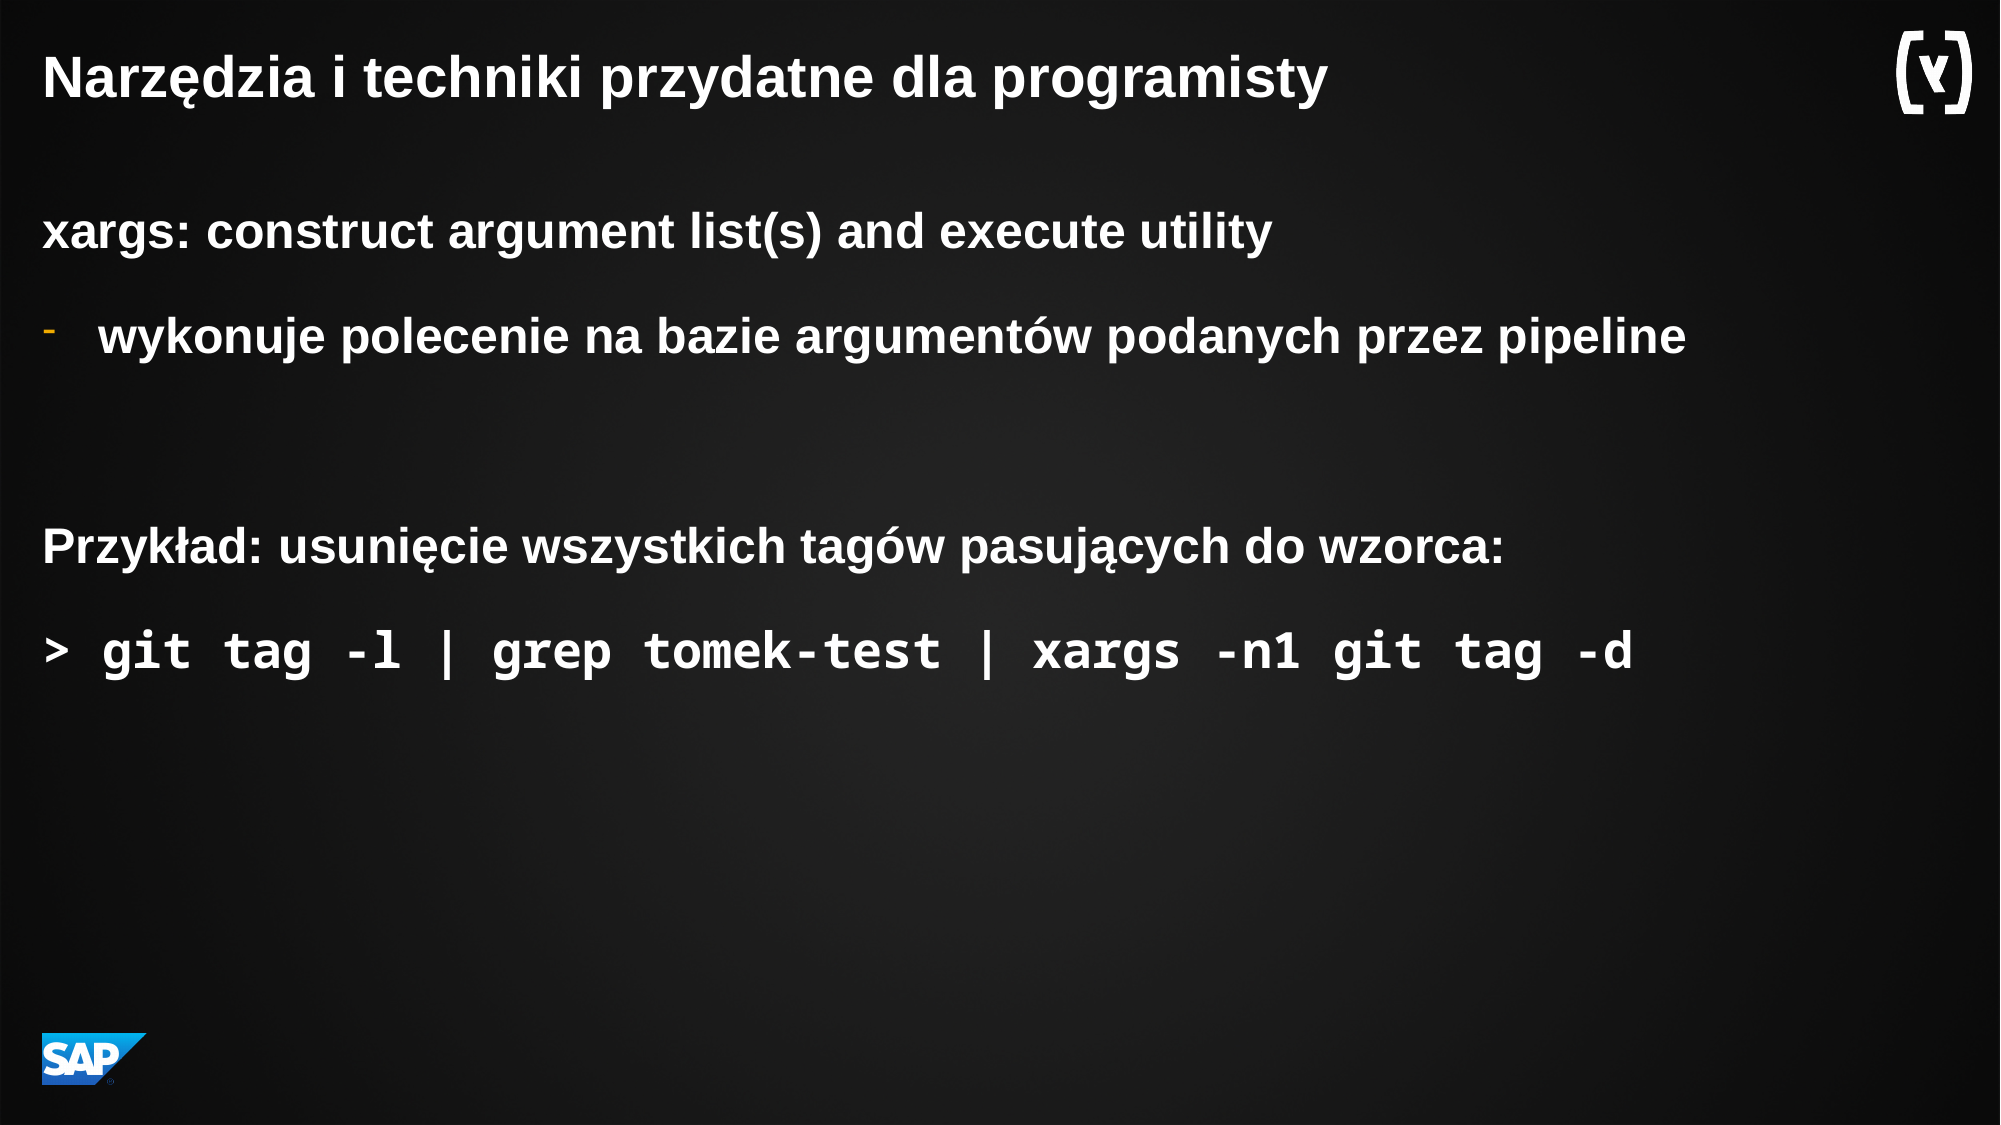

# Narzędzia i techniki przydatne dla programisty
xargs: construct argument list(s) and execute utility
wykonuje polecenie na bazie argumentów podanych przez pipeline

Przykład: usunięcie wszystkich tagów pasujących do wzorca:
> git tag -l | grep tomek-test | xargs -n1 git tag -d